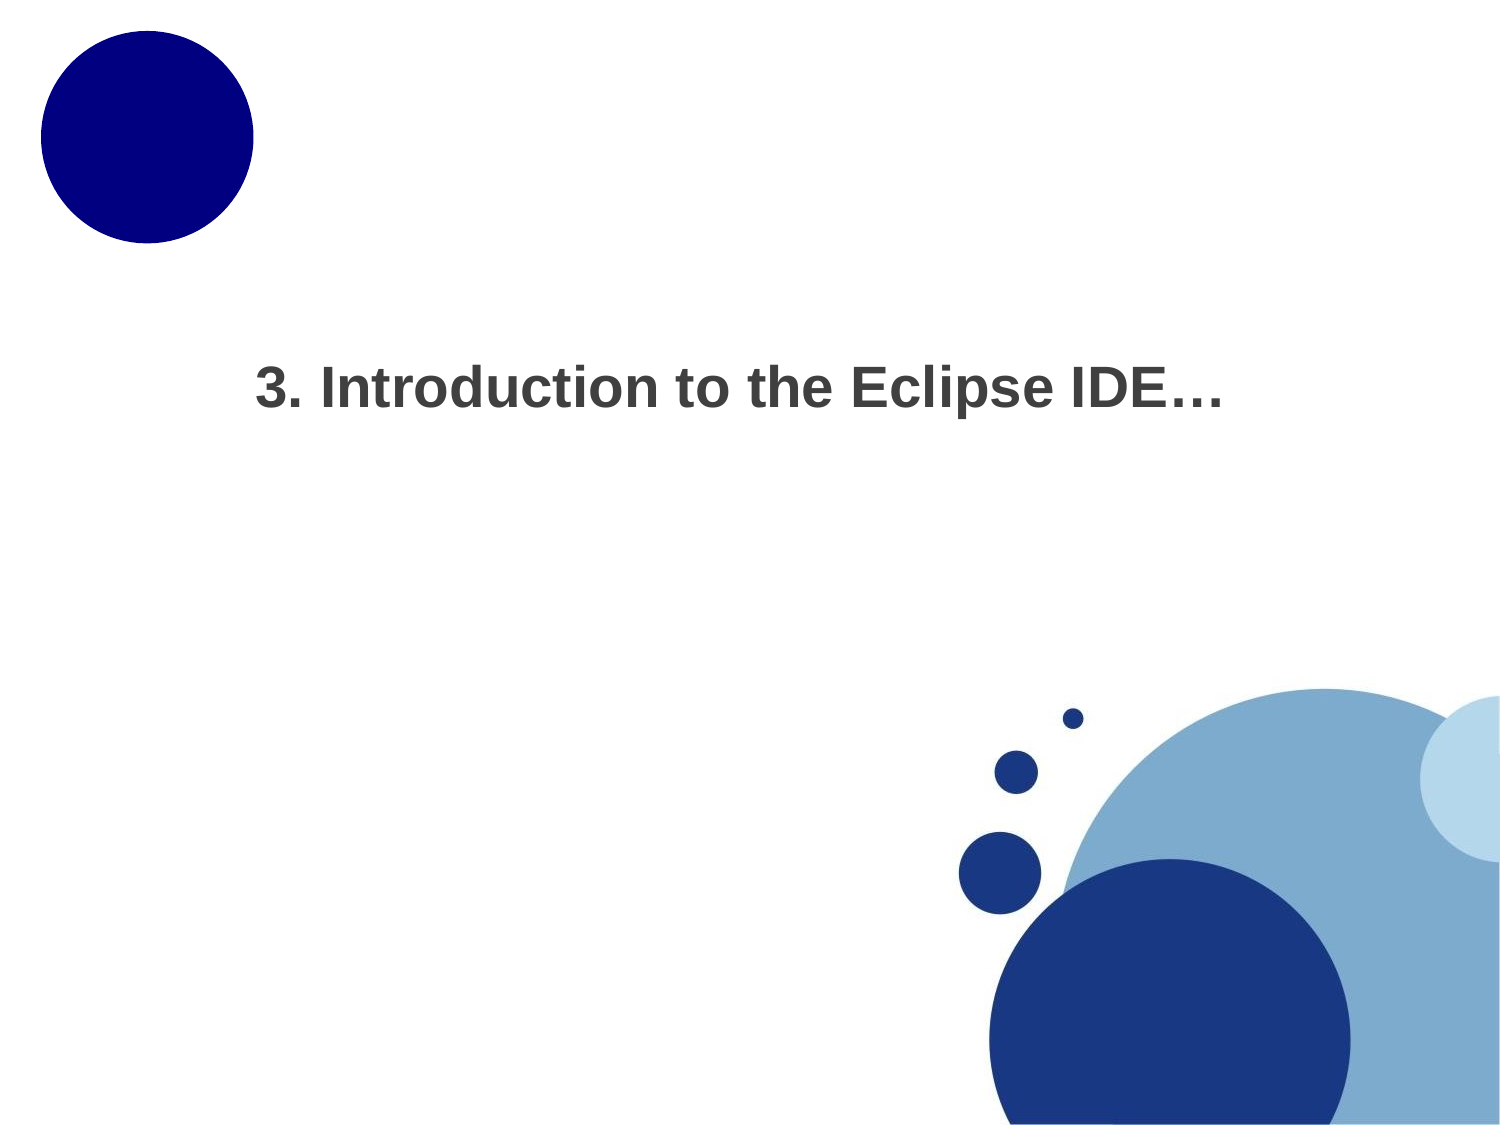

# 3. Introduction to the Eclipse IDE…